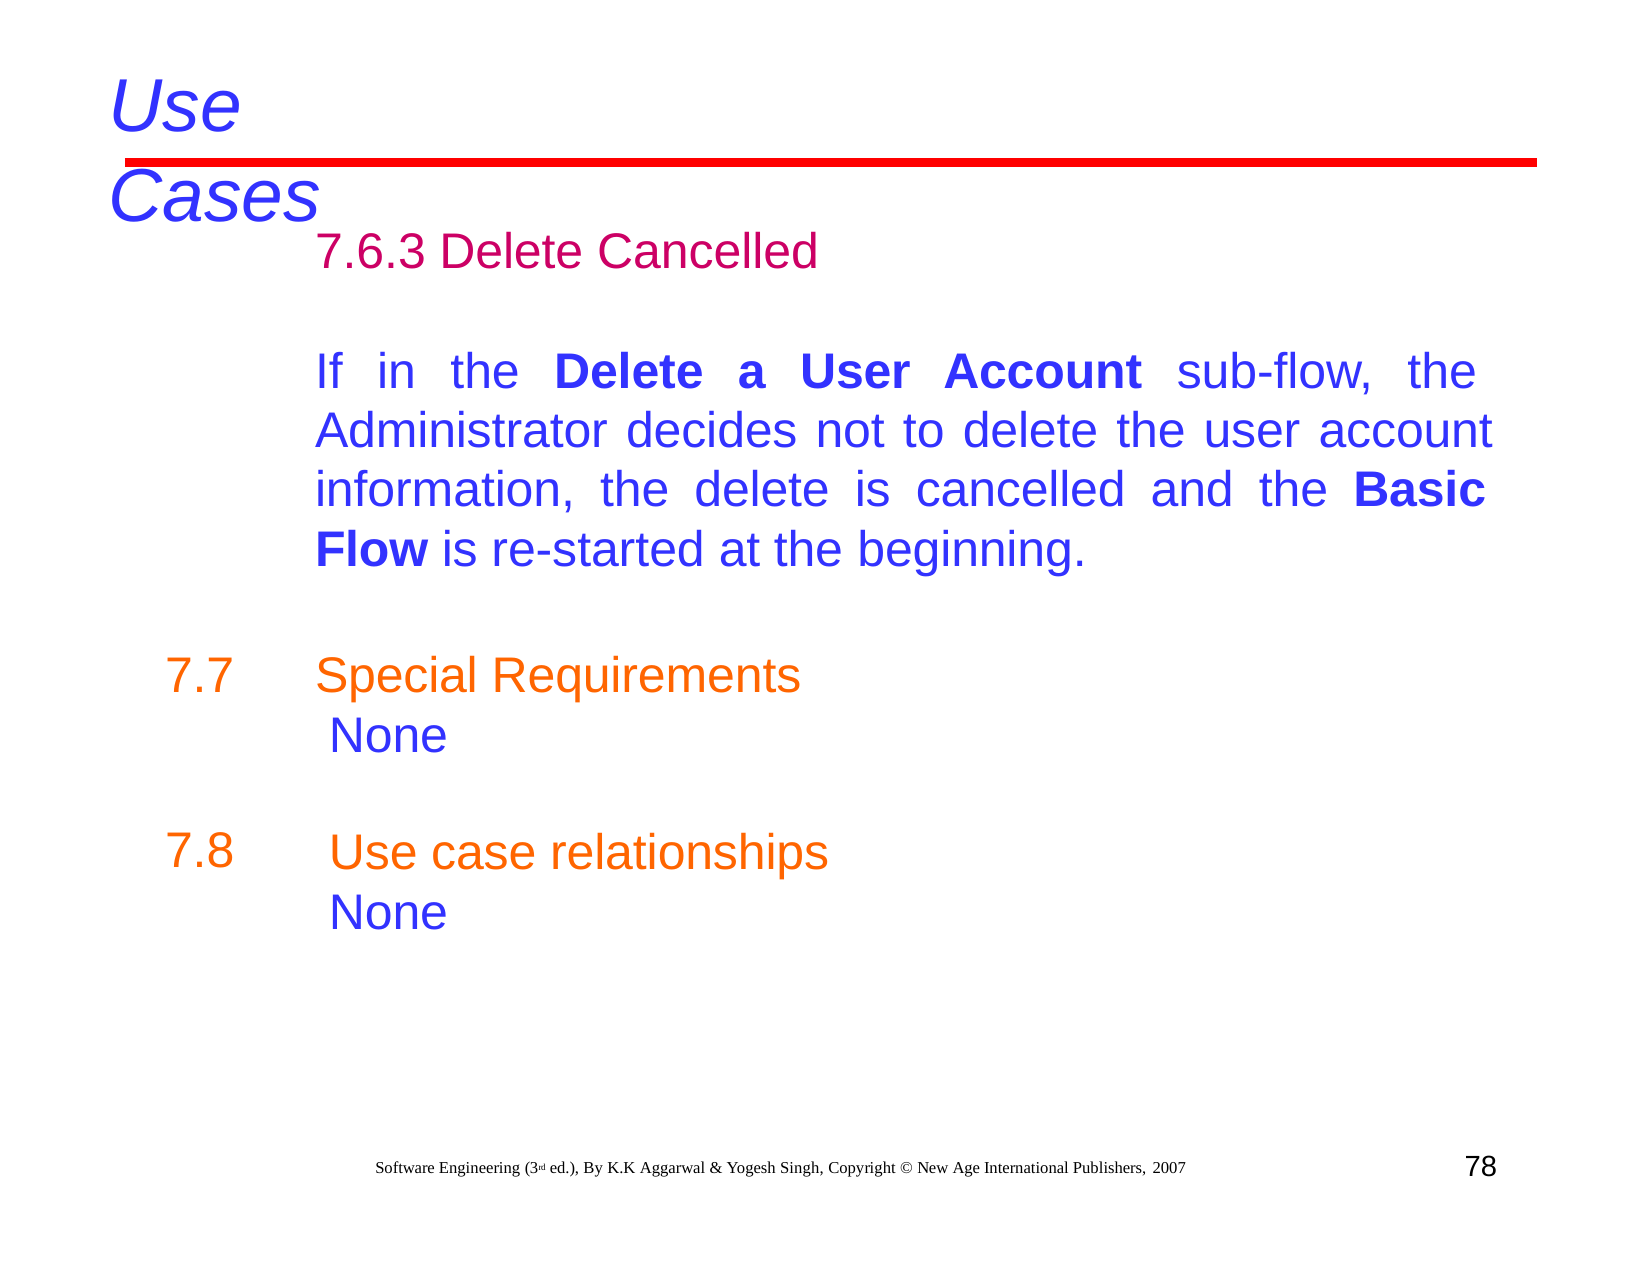

# Use Cases

7.6.3 Delete Cancelled

If in the Delete a User Account sub-flow, the  Administrator decides not to delete the user account  information, the delete is cancelled and the Basic  Flow is re-started at the beginning.

7.7	Special Requirements  None
7.8
Use case relationships  None
78
Software Engineering (3rd  ed.), By K.K Aggarwal & Yogesh Singh, Copyright © New Age International Publishers, 2007